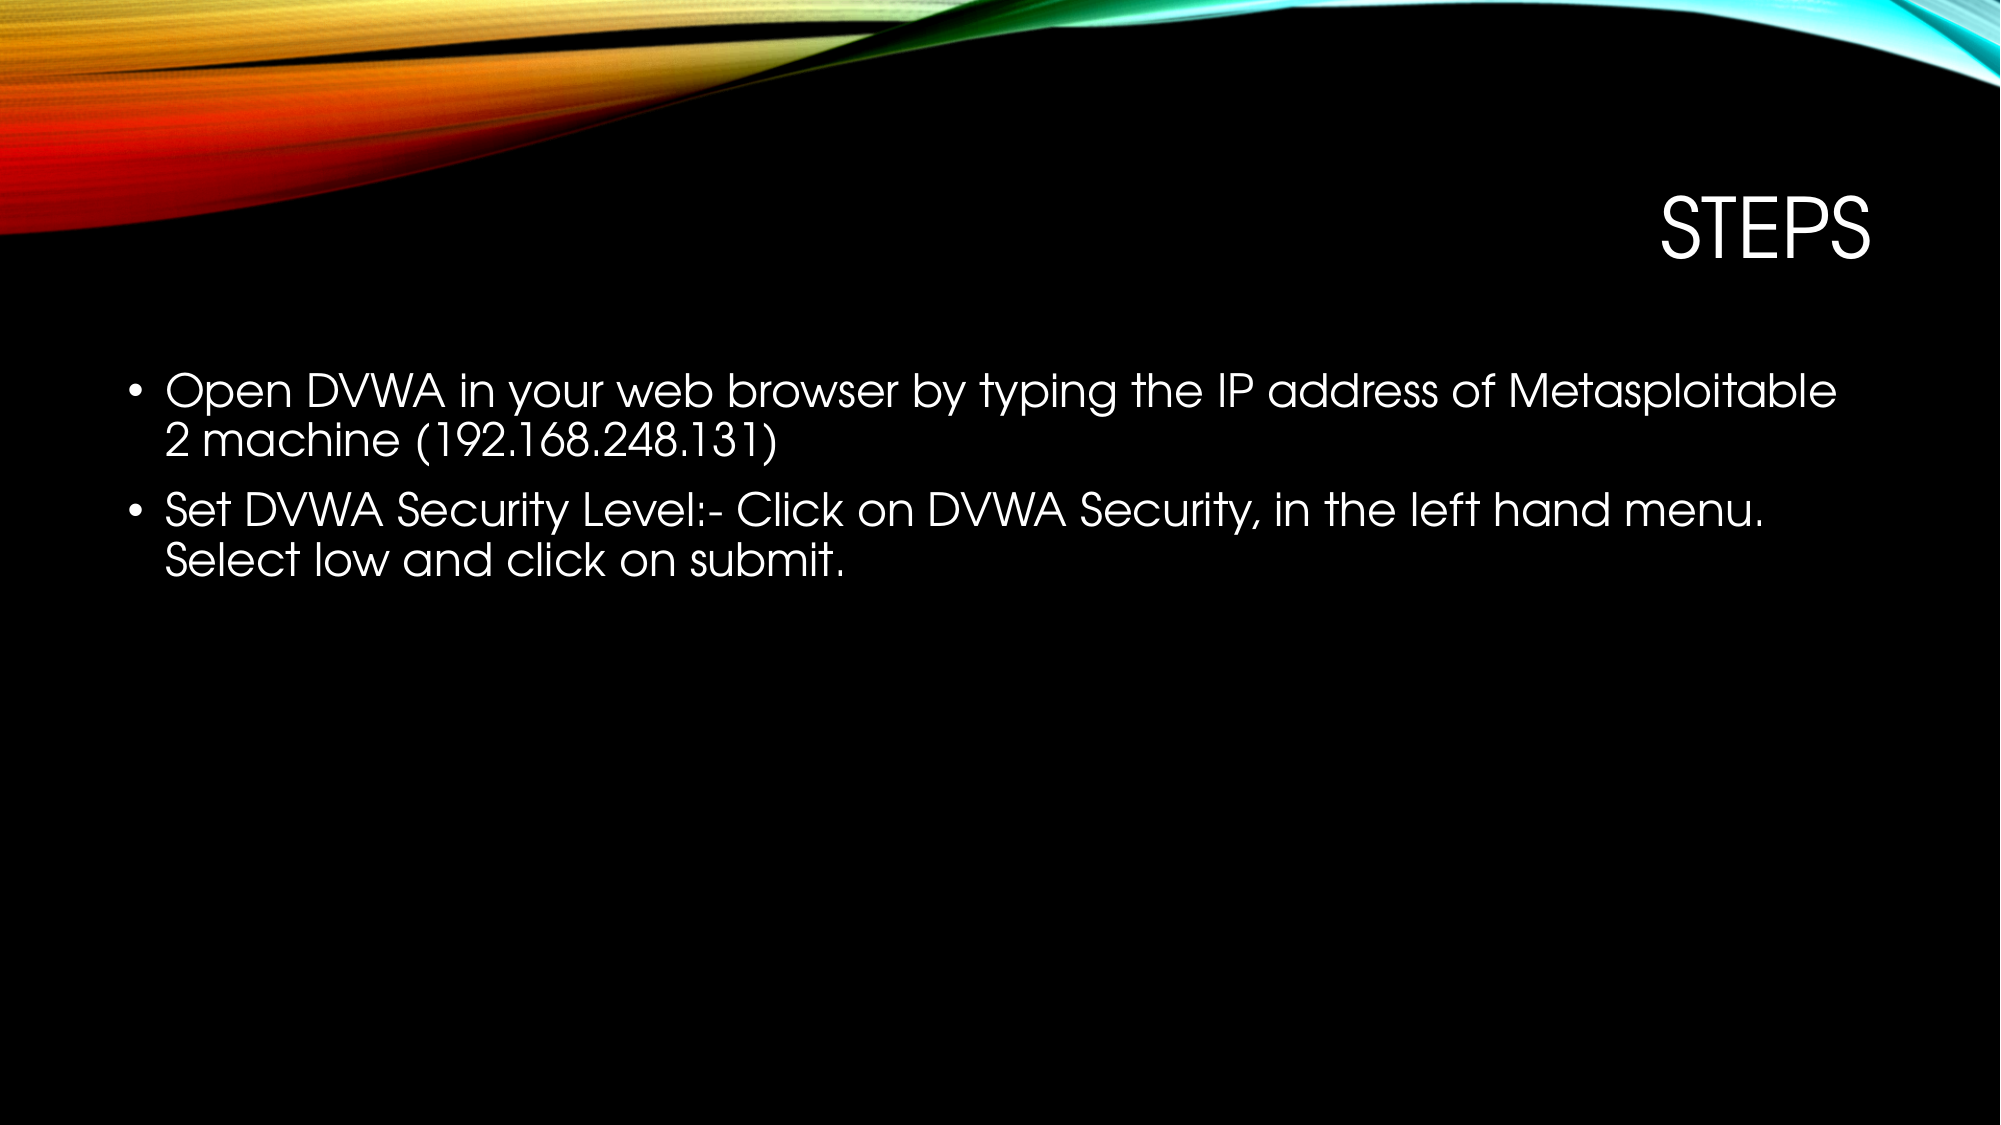

# steps
Open DVWA in your web browser by typing the IP address of Metasploitable 2 machine (192.168.248.131)
Set DVWA Security Level:- Click on DVWA Security, in the left hand menu. Select low and click on submit.